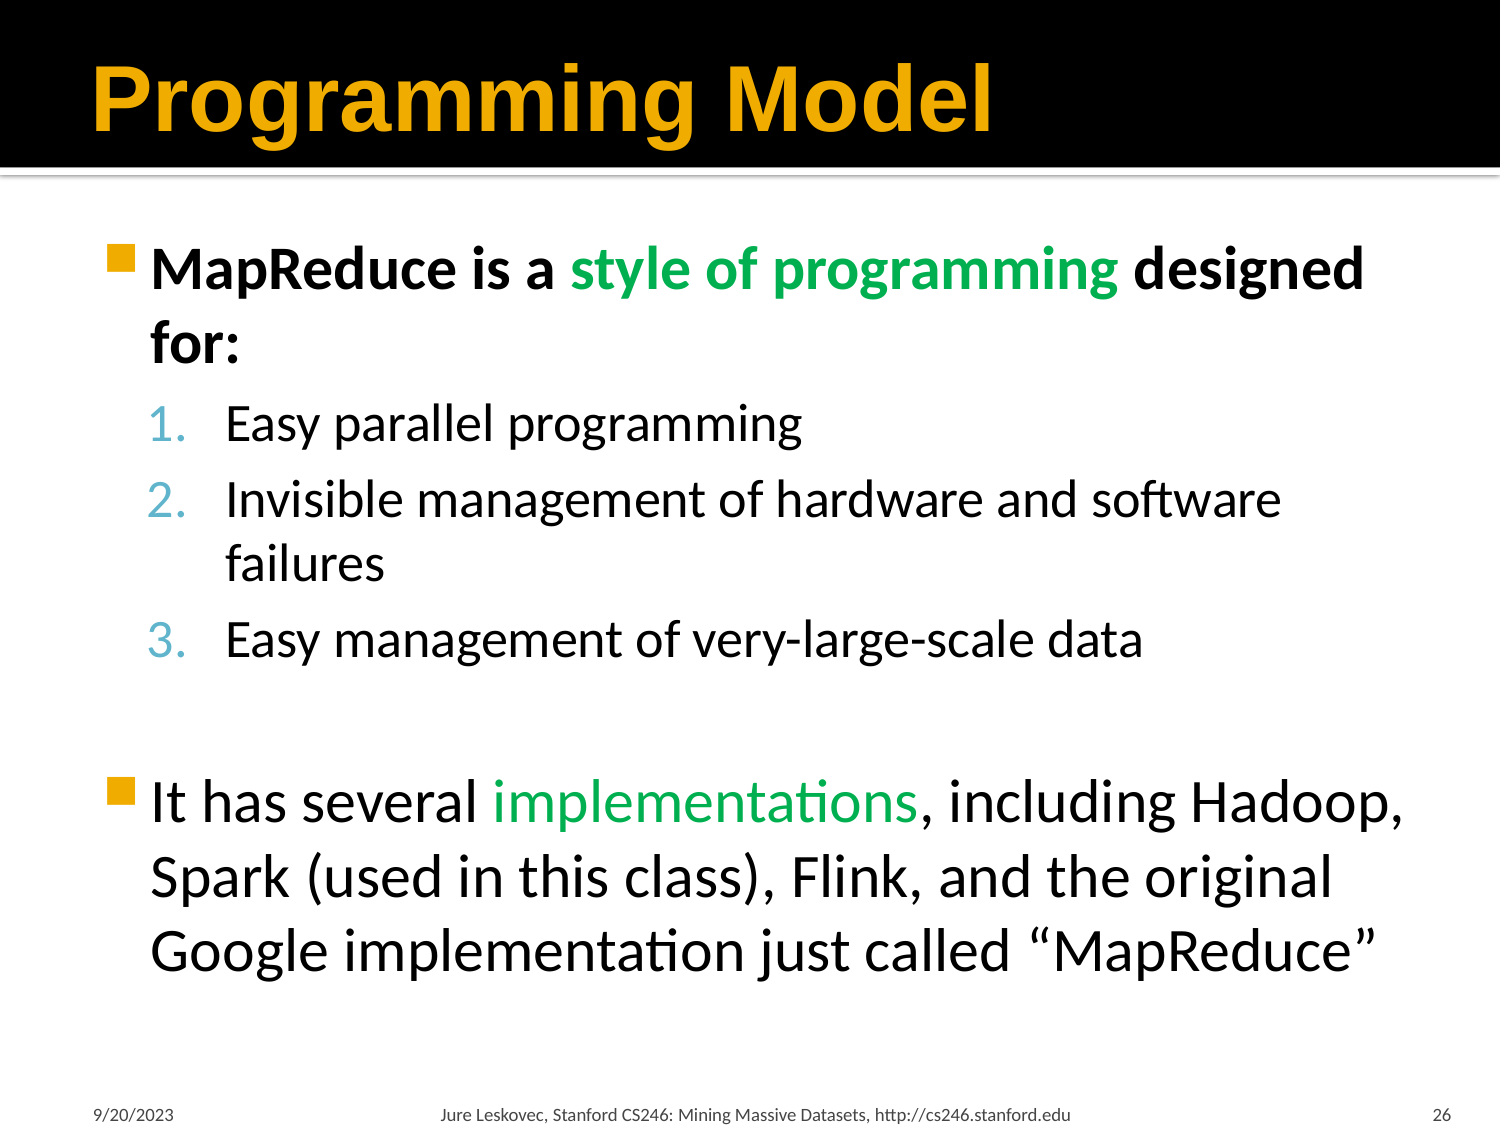

# Programming Model
MapReduce is a style of programming designed for:
Easy parallel programming
Invisible management of hardware and software failures
Easy management of very-large-scale data

It has several implementations, including Hadoop, Spark (used in this class), Flink, and the original Google implementation just called “MapReduce”
9/20/2023
Jure Leskovec, Stanford CS246: Mining Massive Datasets, http://cs246.stanford.edu
26